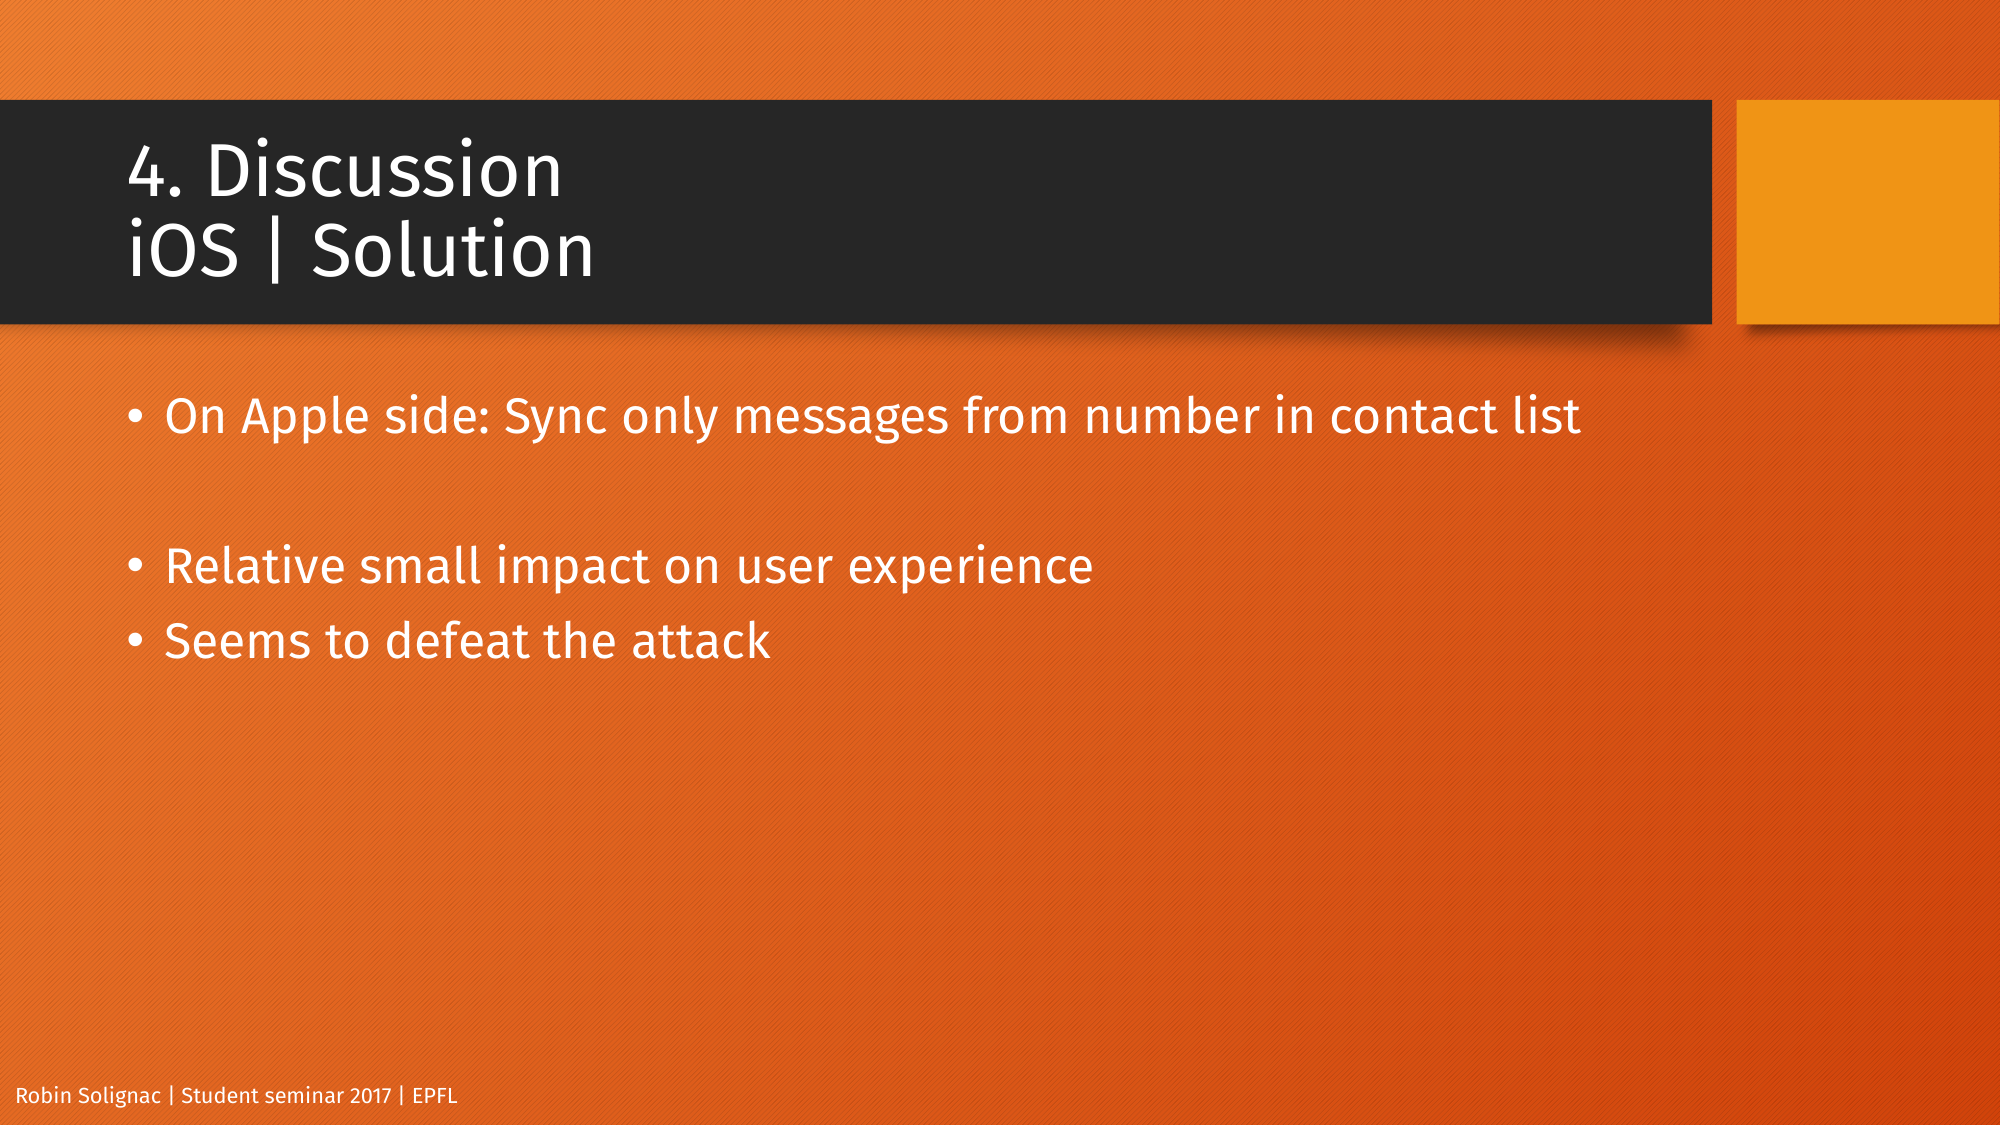

# 4. Discussion iOS | Solution
On Apple side: Sync only messages from number in contact list

Relative small impact on user experience
Seems to defeat the attack
Robin Solignac | Student seminar 2017 | EPFL